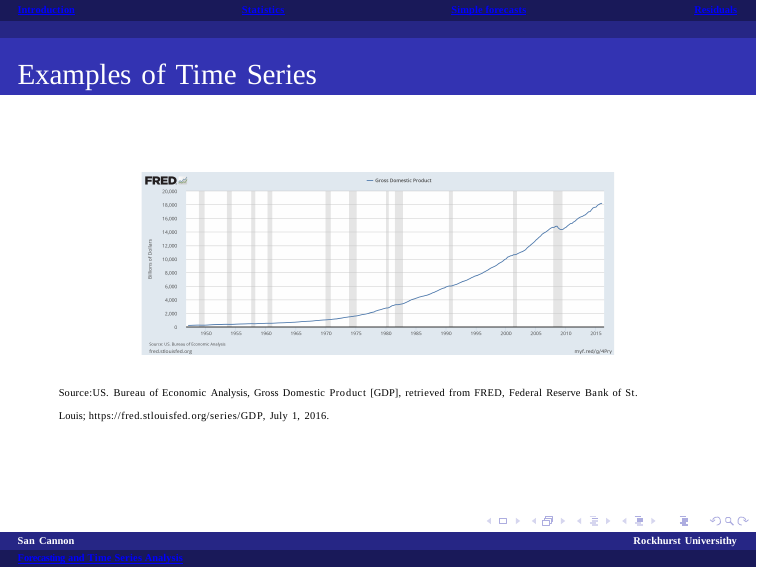

Introduction
Statistics
Simple forecasts
Residuals

Examples of Time Series

Source:US. Bureau of Economic Analysis, Gross Domestic Product [GDP], retrieved from FRED, Federal Reserve Bank of St.  Louis; https://fred.stlouisfed.org/series/GDP, July 1, 2016.

San Cannon
Forecasting and Time Series Analysis
Rockhurst Universithy